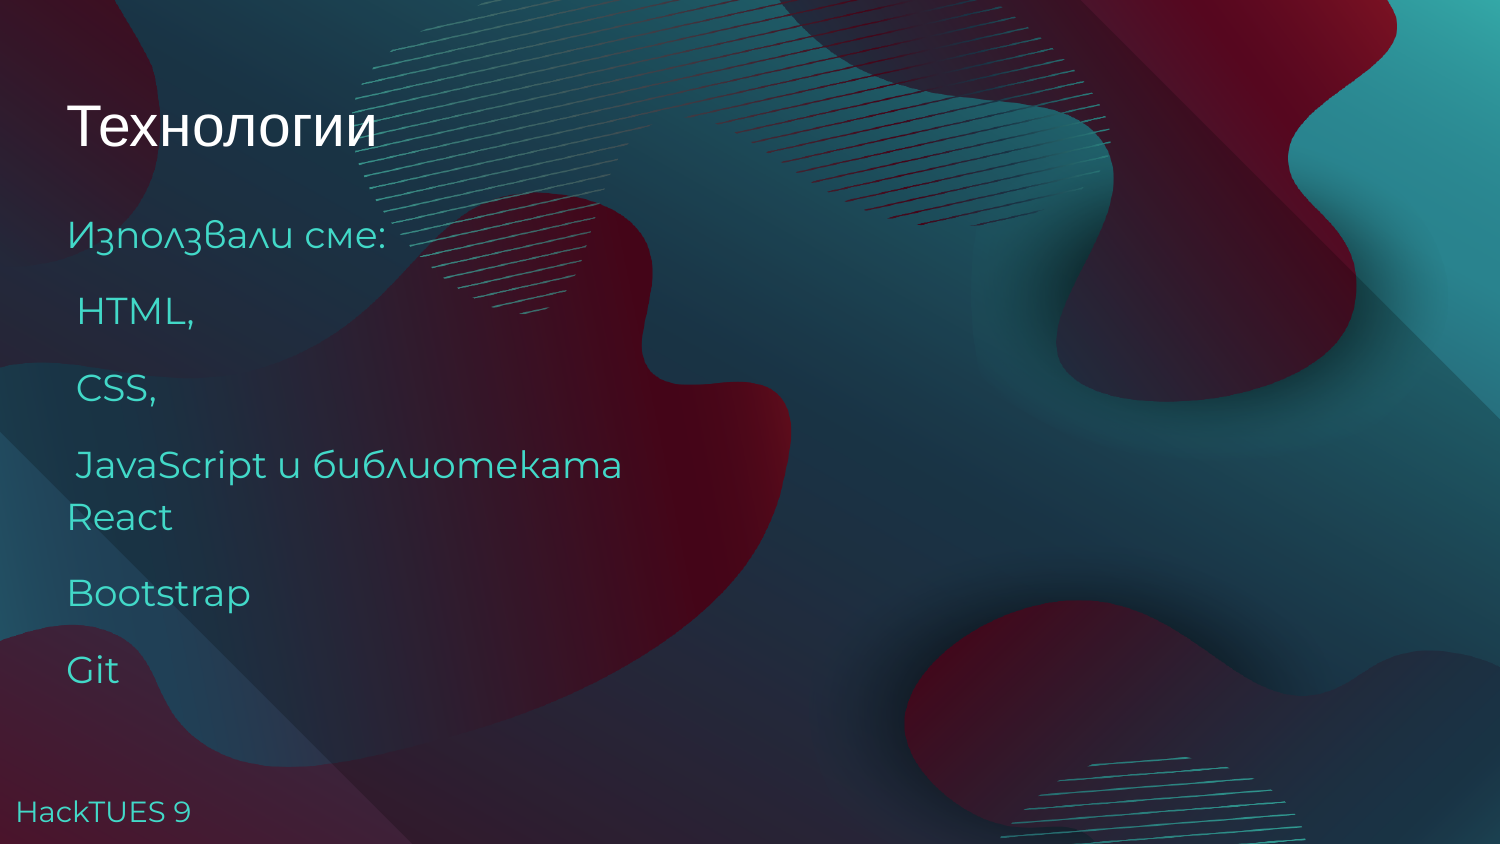

# Технологии
Използвали сме:
 HTML,
 CSS,
 JavaScript и библиотеката React
Bootstrap
Git